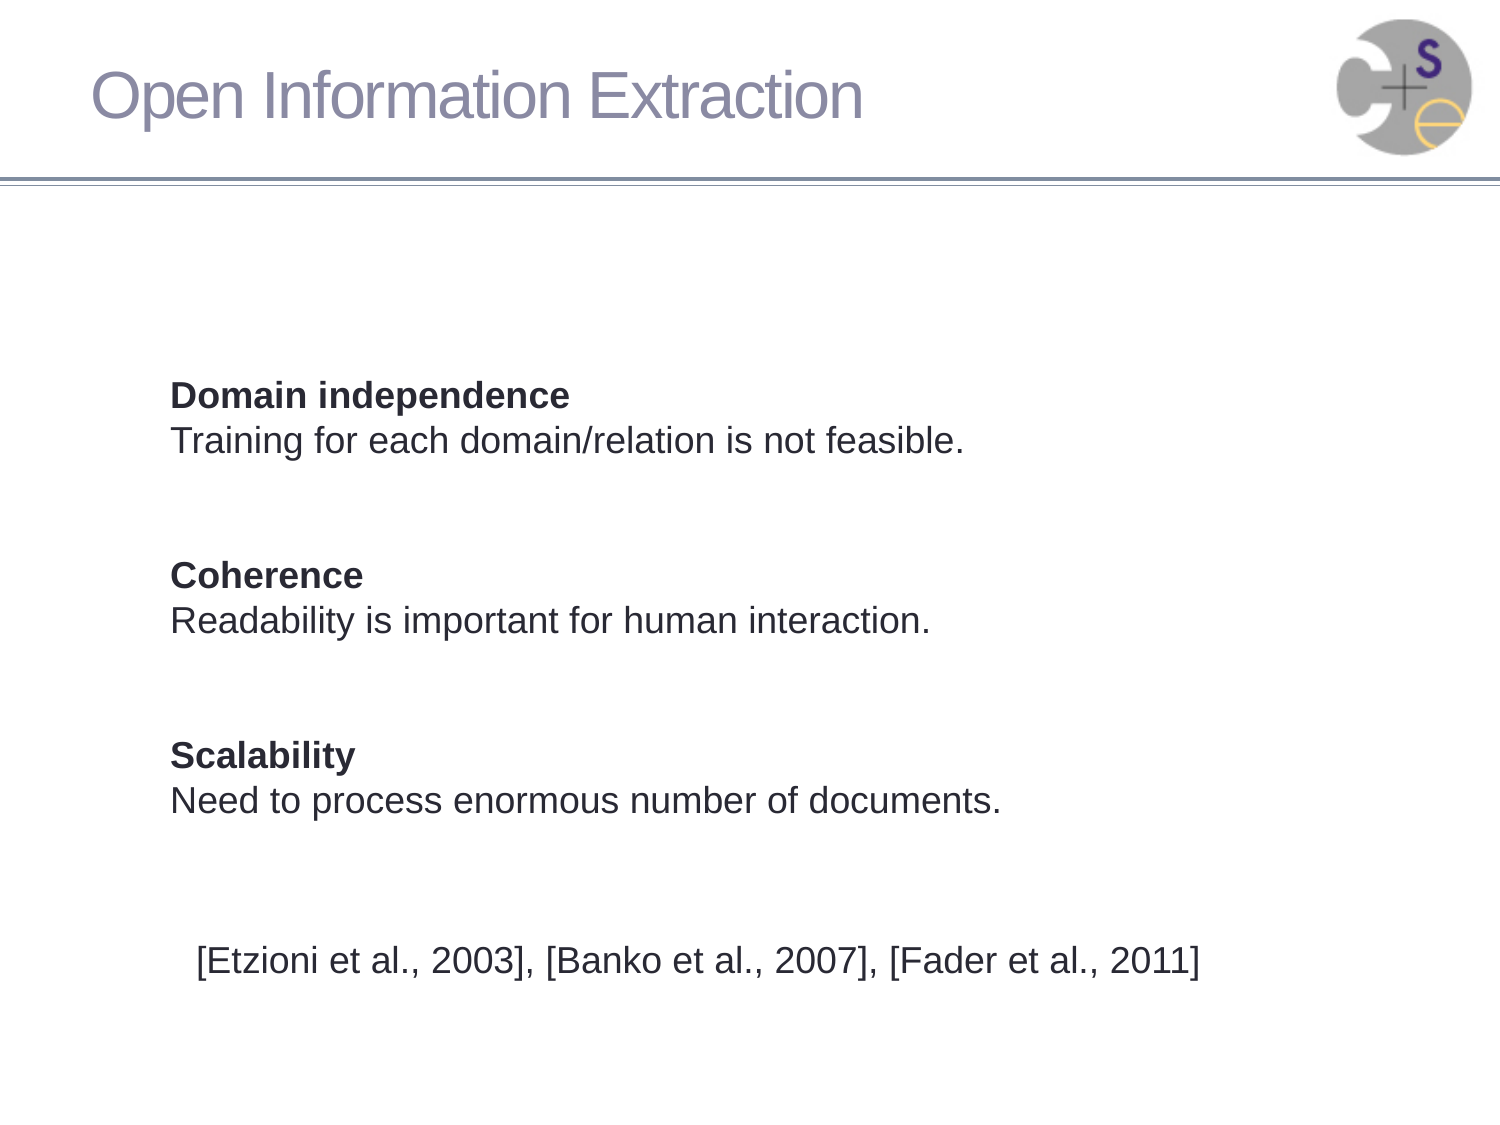

# Open Information Extraction
Domain independence
Training for each domain/relation is not feasible.

Coherence
Readability is important for human interaction.

Scalability
Need to process enormous number of documents.
[Etzioni et al., 2003], [Banko et al., 2007], [Fader et al., 2011]